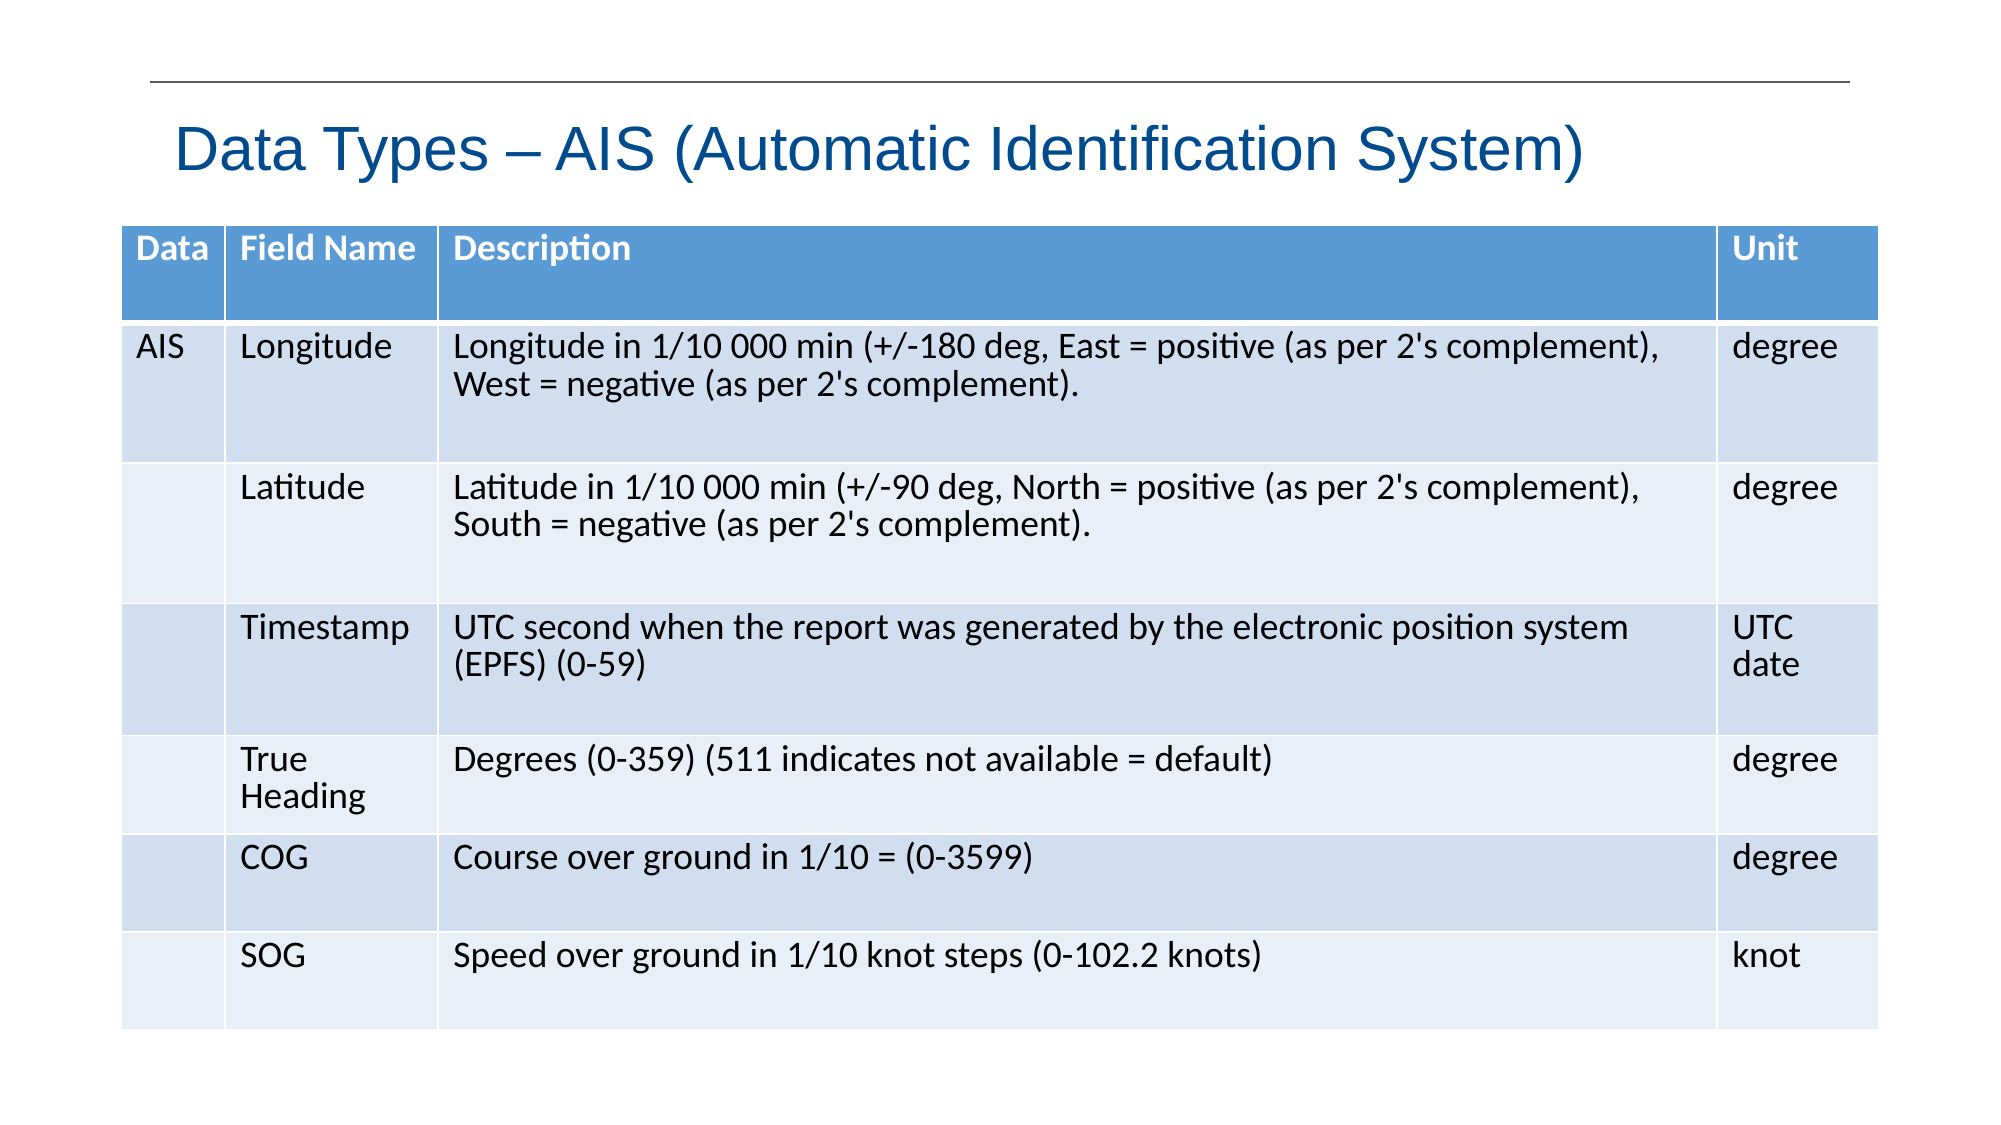

# Data Types – AIS (Automatic Identification System)

| Data | Field Name | Description | Unit |
| --- | --- | --- | --- |
| AIS | Longitude | Longitude in 1/10 000 min (+/-180 deg, East = positive (as per 2's complement), West = negative (as per 2's complement). | degree |
|  | Latitude | Latitude in 1/10 000 min (+/-90 deg, North = positive (as per 2's complement), South = negative (as per 2's complement). | degree |
|  | Timestamp | UTC second when the report was generated by the electronic position system (EPFS) (0-59) | UTC date |
|  | True Heading | Degrees (0-359) (511 indicates not available = default) | degree |
|  | COG | Course over ground in 1/10 = (0-3599) | degree |
|  | SOG | Speed over ground in 1/10 knot steps (0-102.2 knots) | knot |